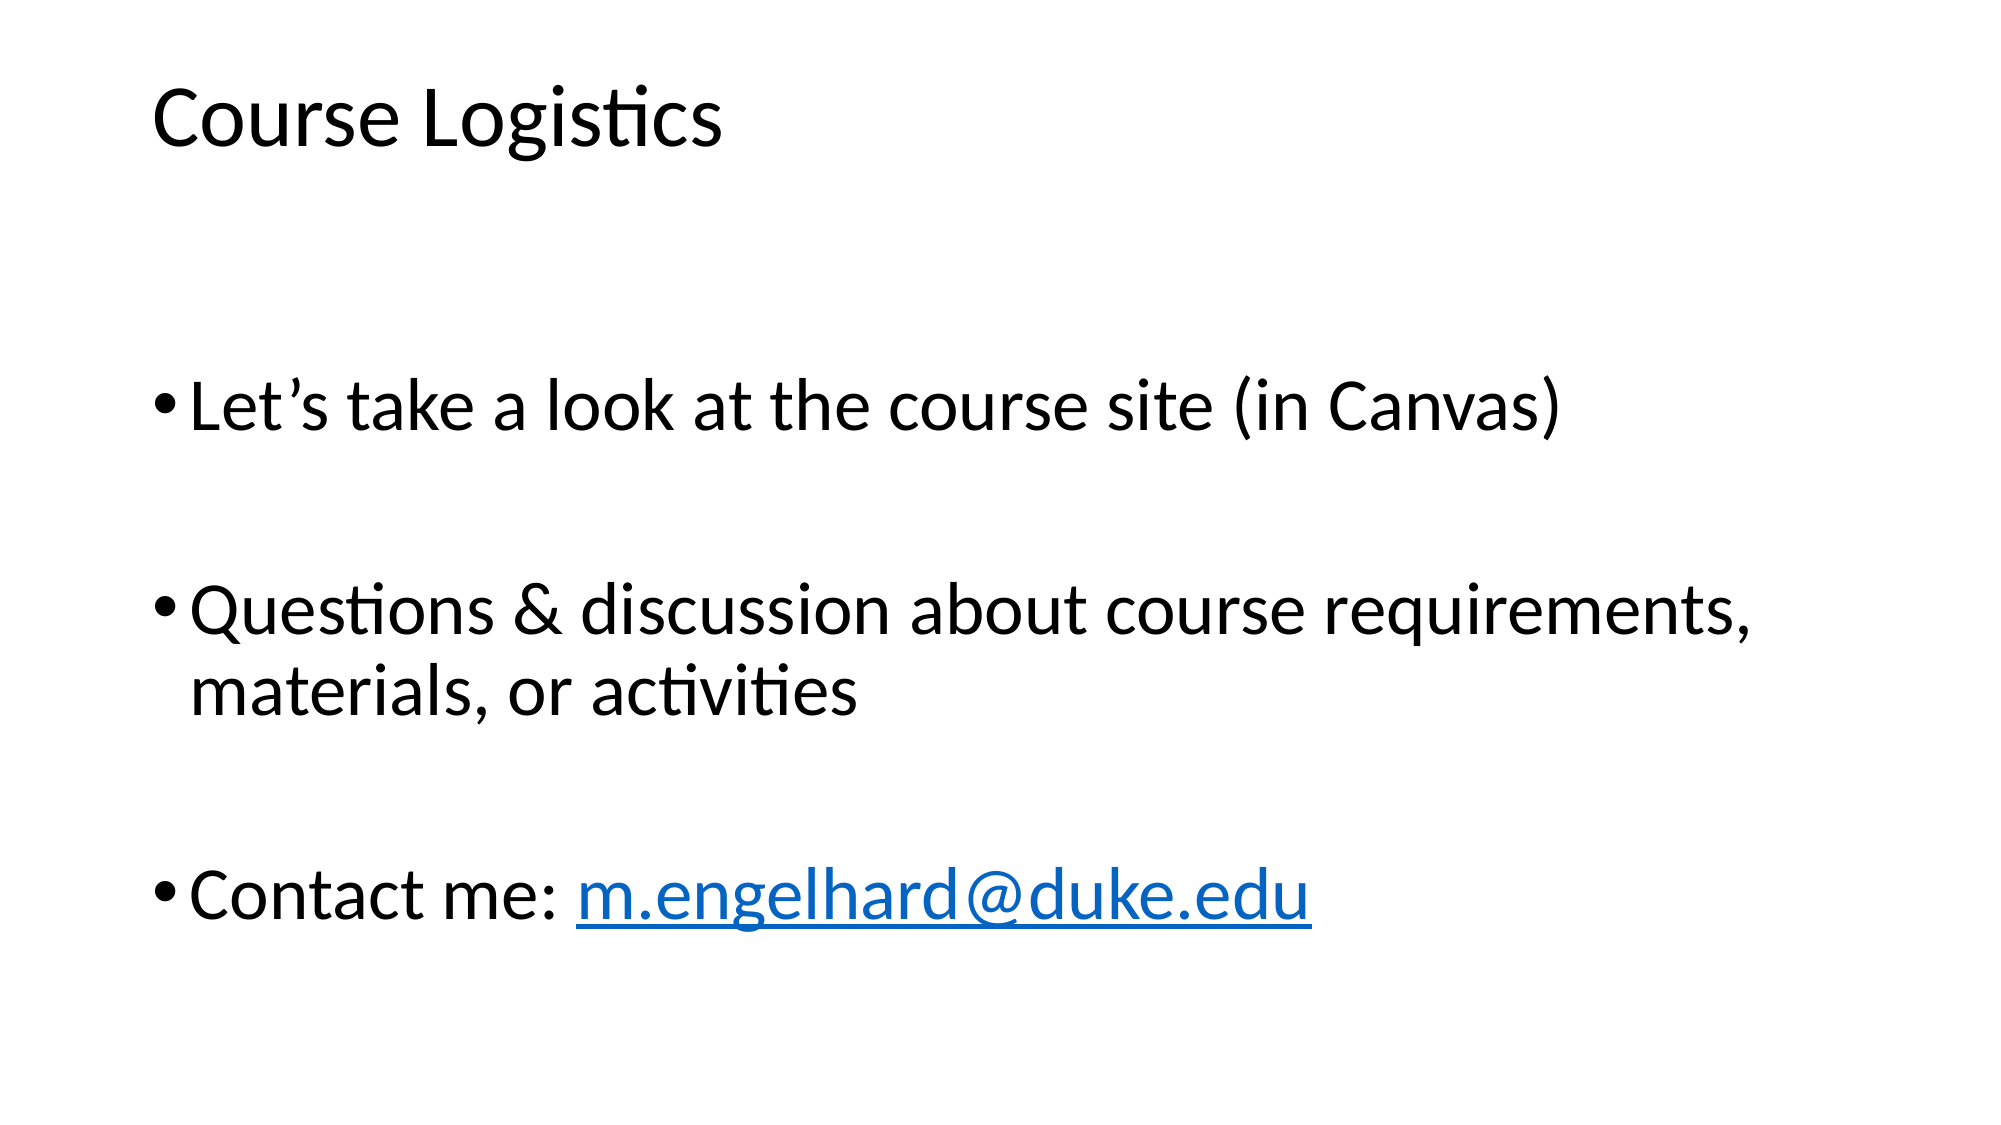

# Course Logistics
Let’s take a look at the course site (in Canvas)

Questions & discussion about course requirements, materials, or activities

Contact me: m.engelhard@duke.edu